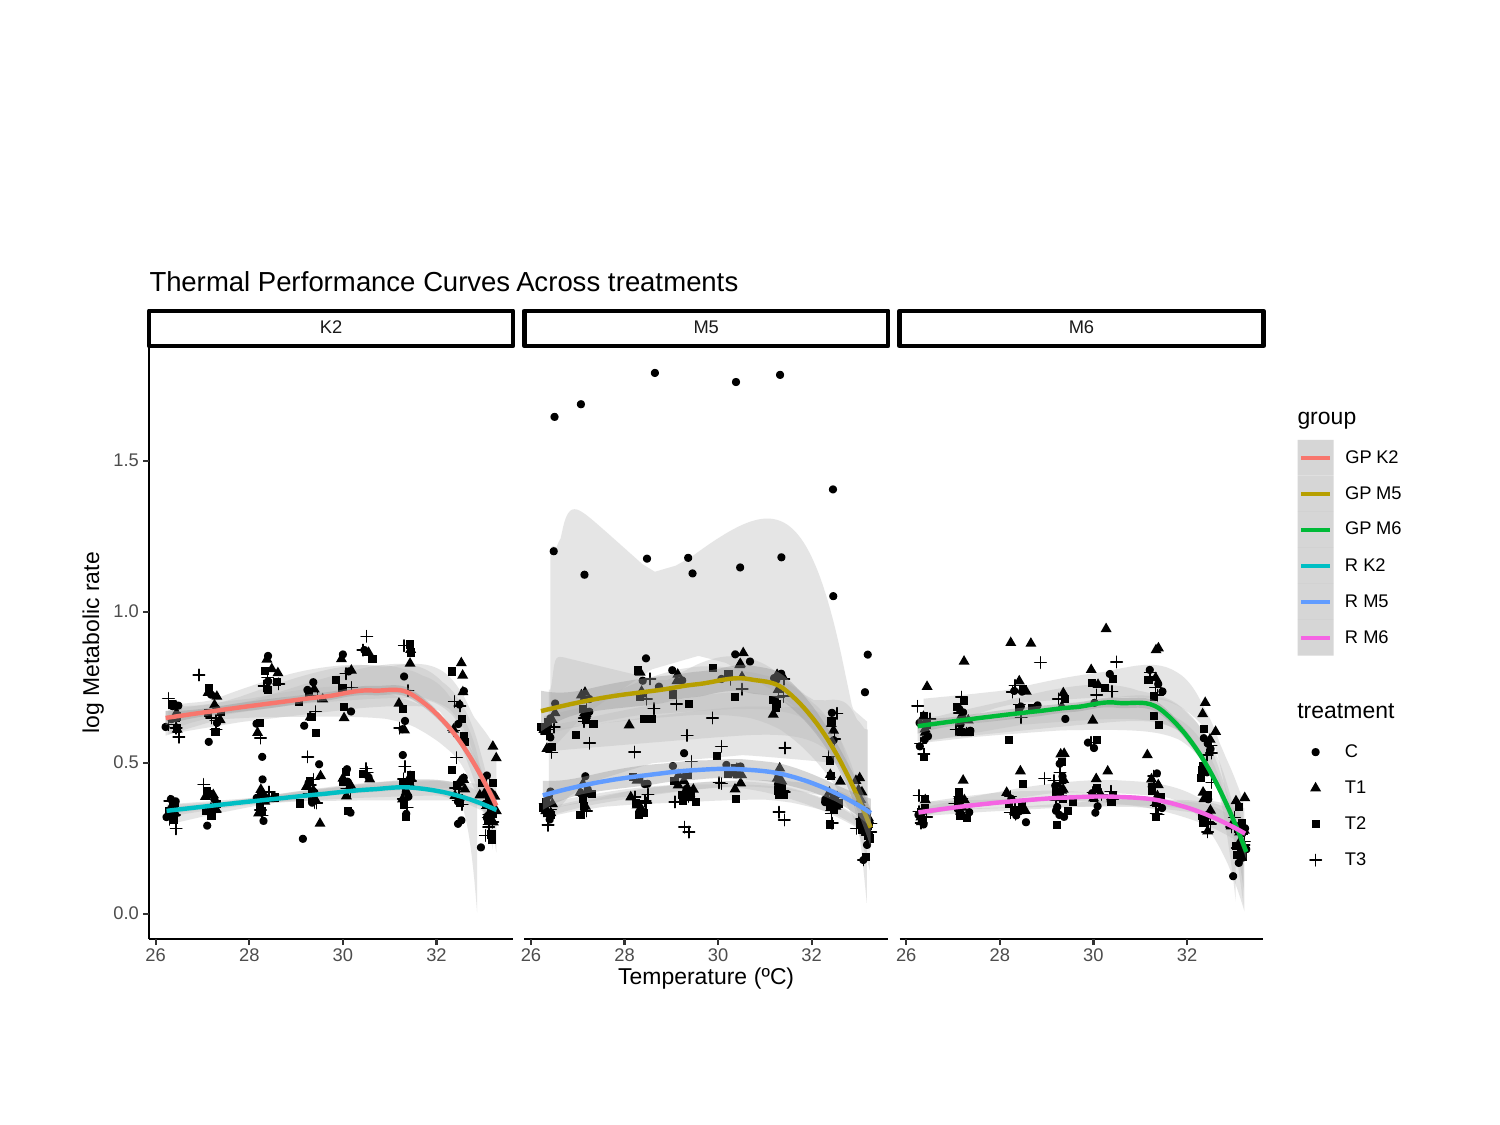

Thermal Performance Curves Across treatments

M6
M5
K2

group

GP K2
1.5

GP M5

GP M6

R K2

R M5

1.0

R M6
log Metabolic rate

treatment

C

0.5

T1

T2

T3

0.0

30
32
30
32
30
32
26
28
26
28
26
28
Temperature (ºC)